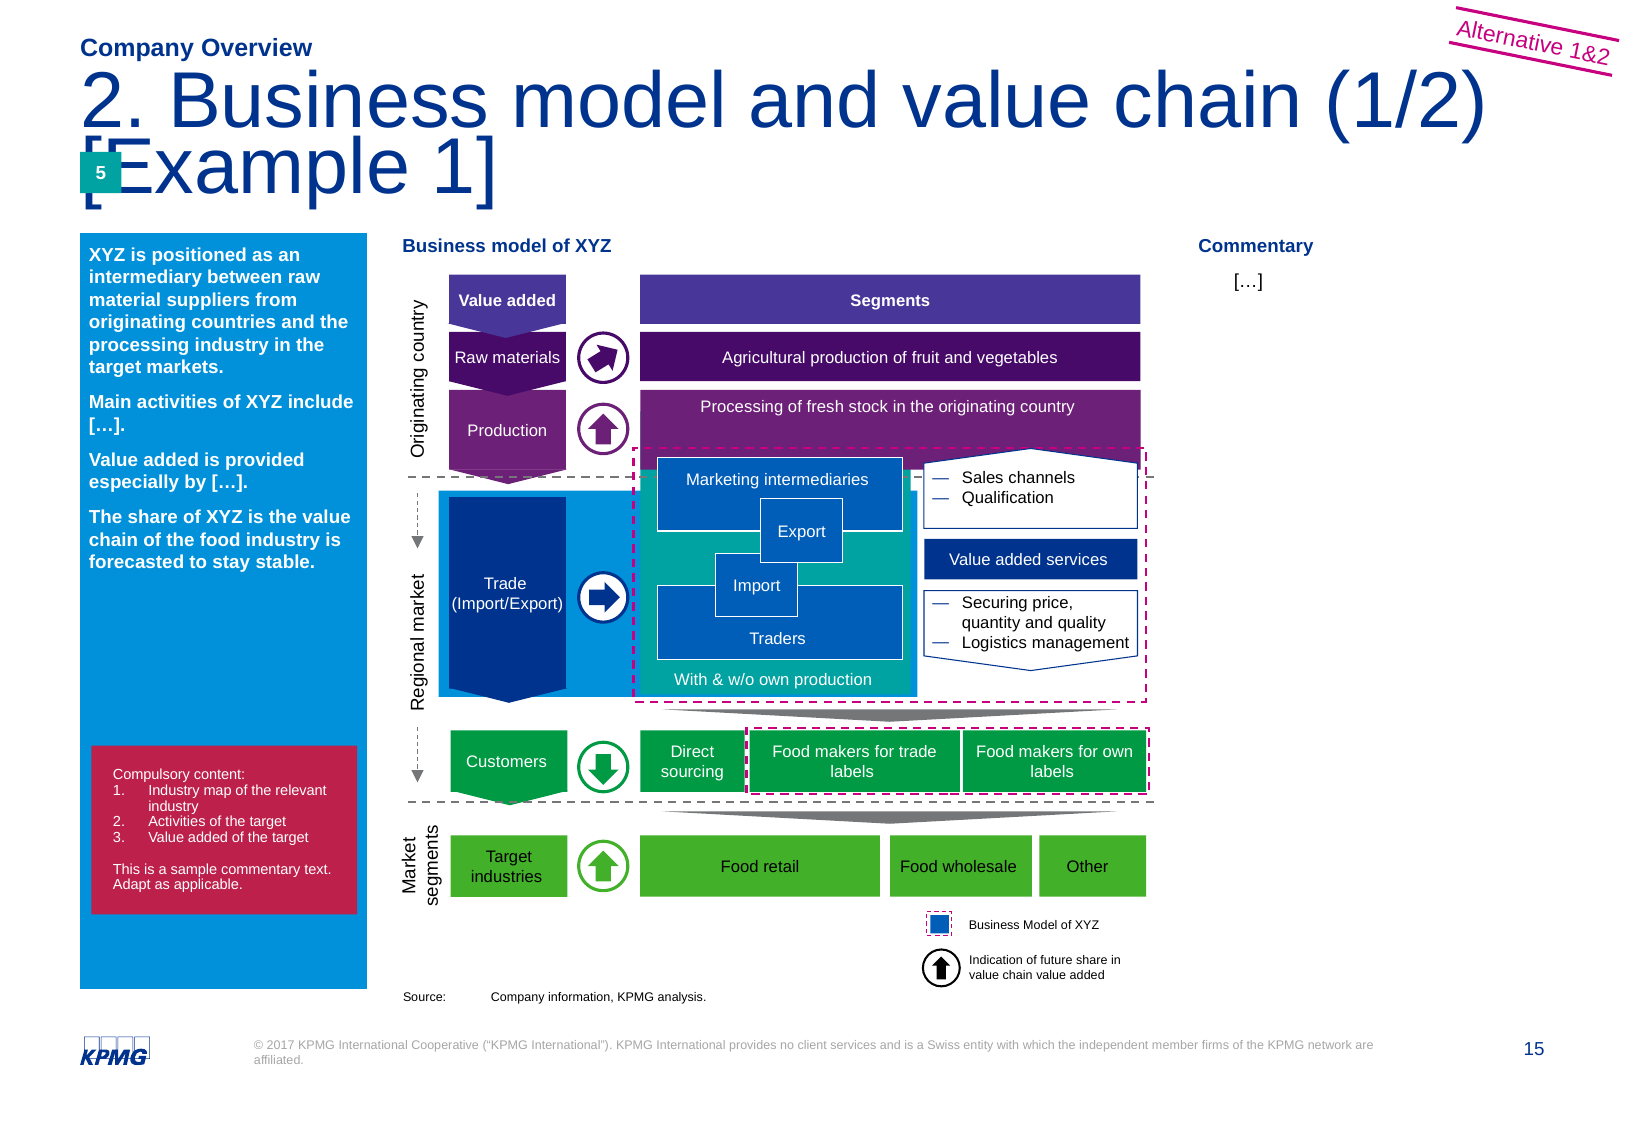

Alternative 1&2
Company Overview
# 2. Business model and value chain (1/2) [Example 1]
5
XYZ is positioned as an intermediary between raw material suppliers from originating countries and the processing industry in the target markets.
Main activities of XYZ include […].
Value added is provided especially by […].
The share of XYZ is the value chain of the food industry is forecasted to stay stable.

Business model of XYZ
Commentary
[…]
Value added
Segments

Raw materials
Agricultural production of fruit and vegetables

Originating country

Production
Processing of fresh stock in the originating country

Sales channels
Qualification
Marketing intermediaries

Trade
(Import/Export)
Export
Value added services
Import

Traders

Securing price, quantity and quality
Logistics management
With & w/o own production
Regional market

Customers
Direct sourcing
Food makers for trade labels
Food makers for own labels

Target industries
Food retail
Food wholesale
Other

Market segments

Business Model of XYZ

Indication of future share in value chain value added
Compulsory content:
Industry map of the relevant industry
Activities of the target
Value added of the target

This is a sample commentary text.
Adapt as applicable.
Source:	Company information, KPMG analysis.